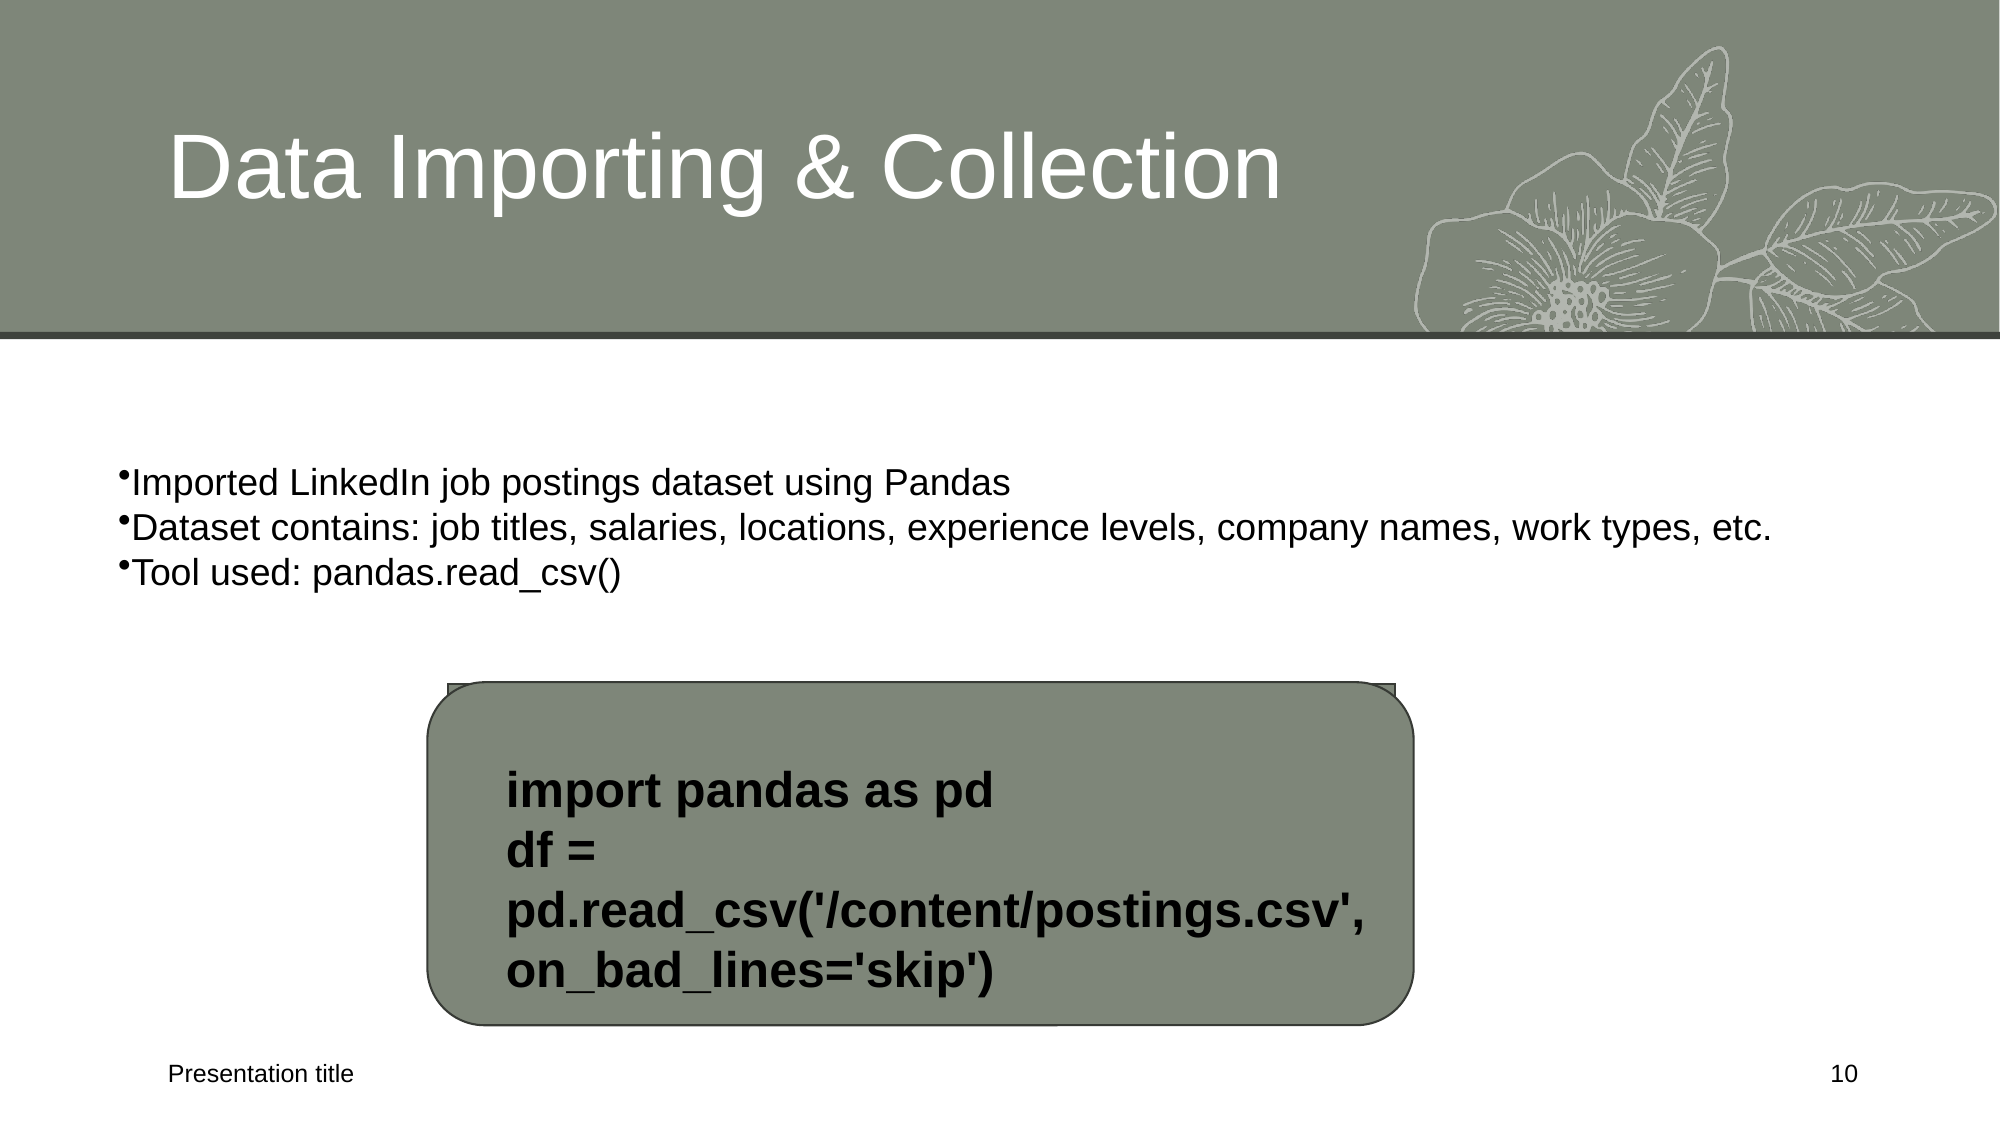

# Data Importing & Collection
Imported LinkedIn job postings dataset using Pandas
Dataset contains: job titles, salaries, locations, experience levels, company names, work types, etc.
Tool used: pandas.read_csv()

import pandas as pd
df = pd.read_csv('/content/postings.csv', on_bad_lines='skip')

Presentation title
10